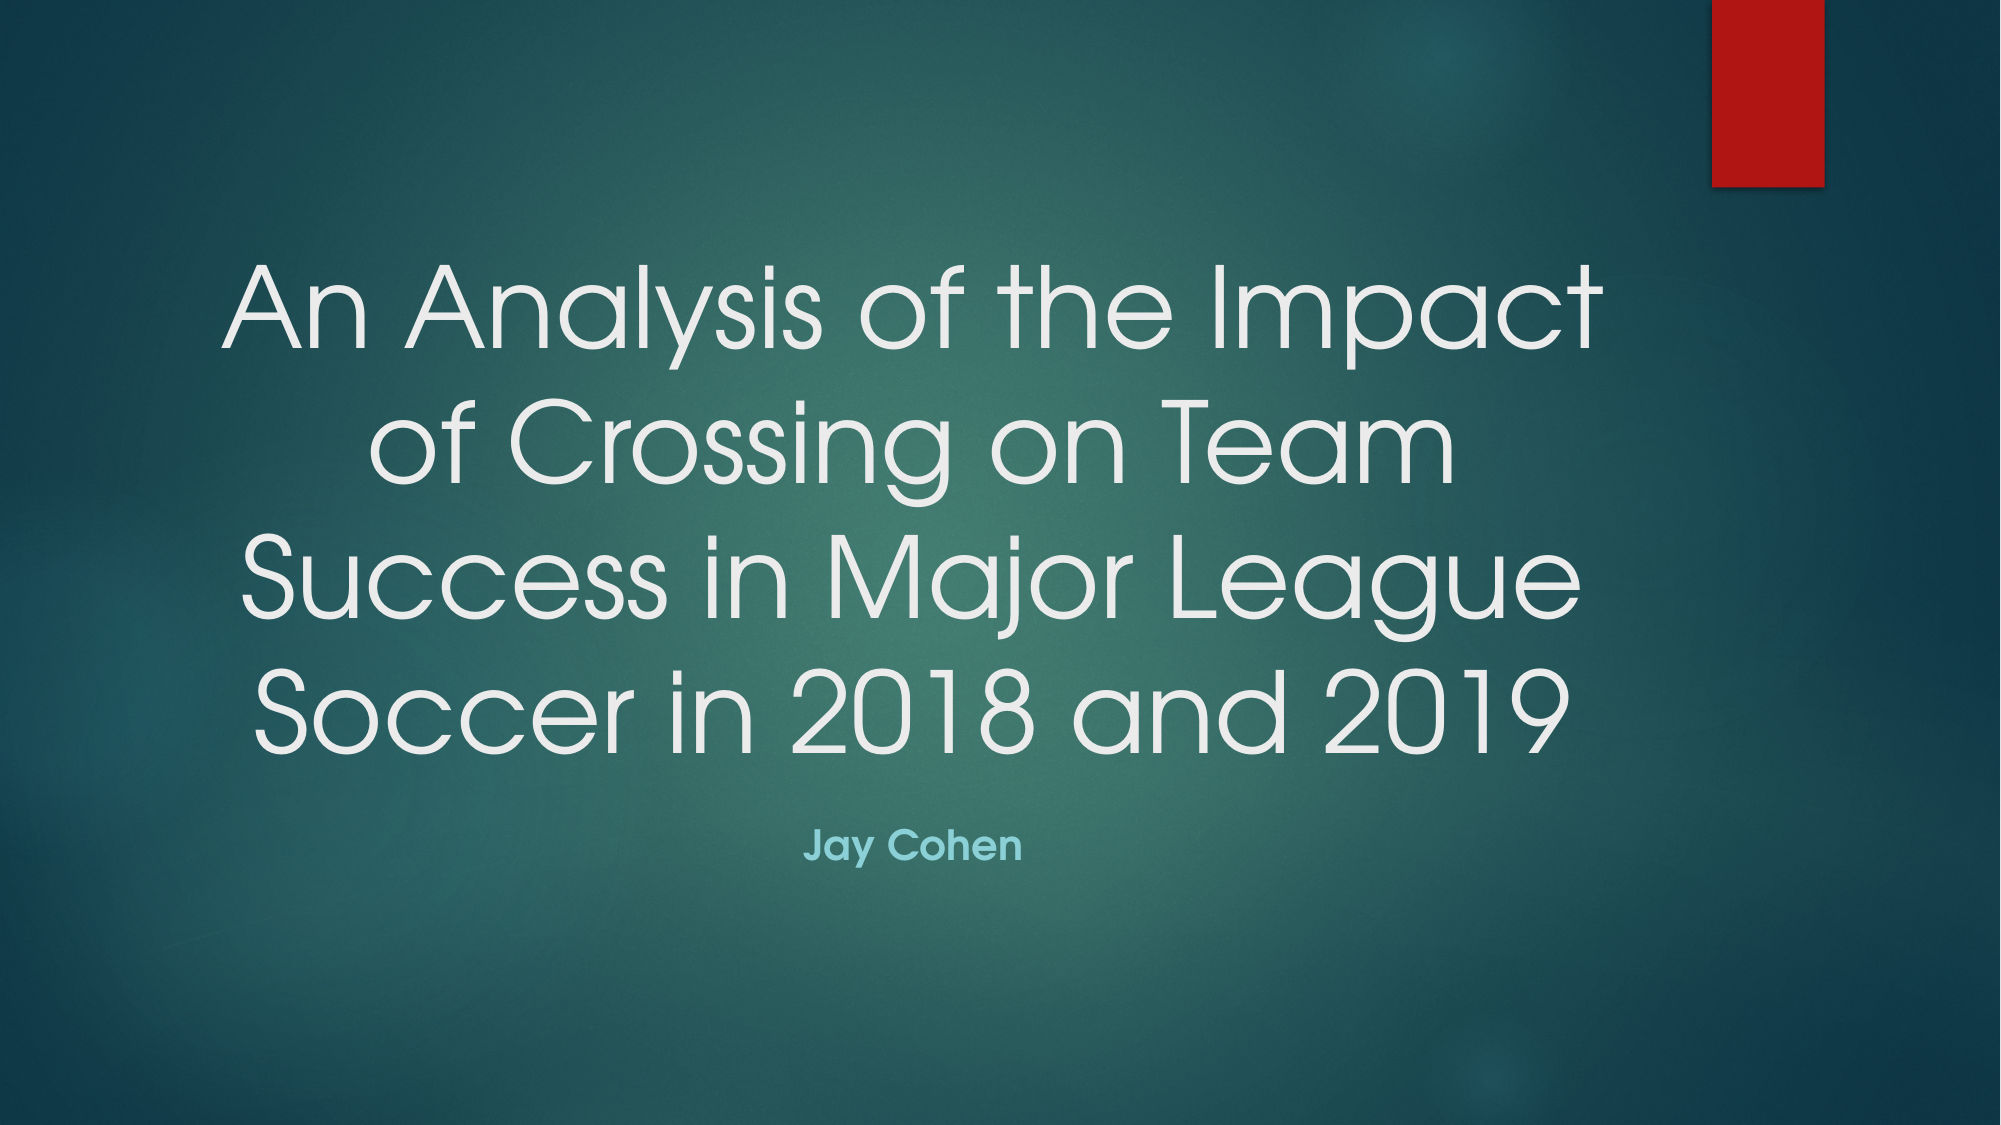

# An Analysis of the Impact of Crossing on Team Success in Major League Soccer in 2018 and 2019
Jay Cohen